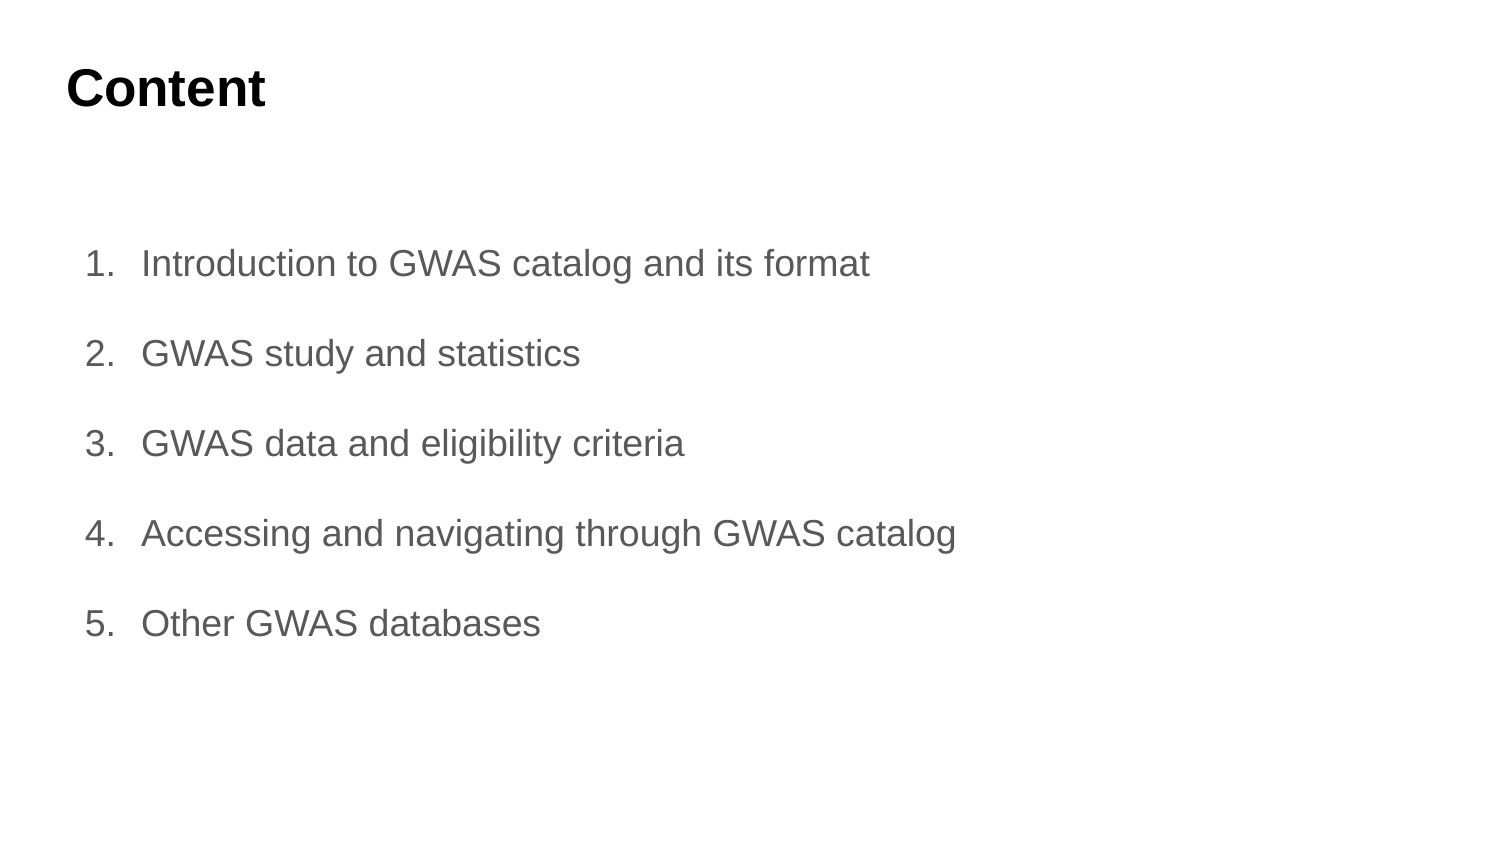

# Content
Introduction to GWAS catalog and its format
GWAS study and statistics
GWAS data and eligibility criteria
Accessing and navigating through GWAS catalog
Other GWAS databases